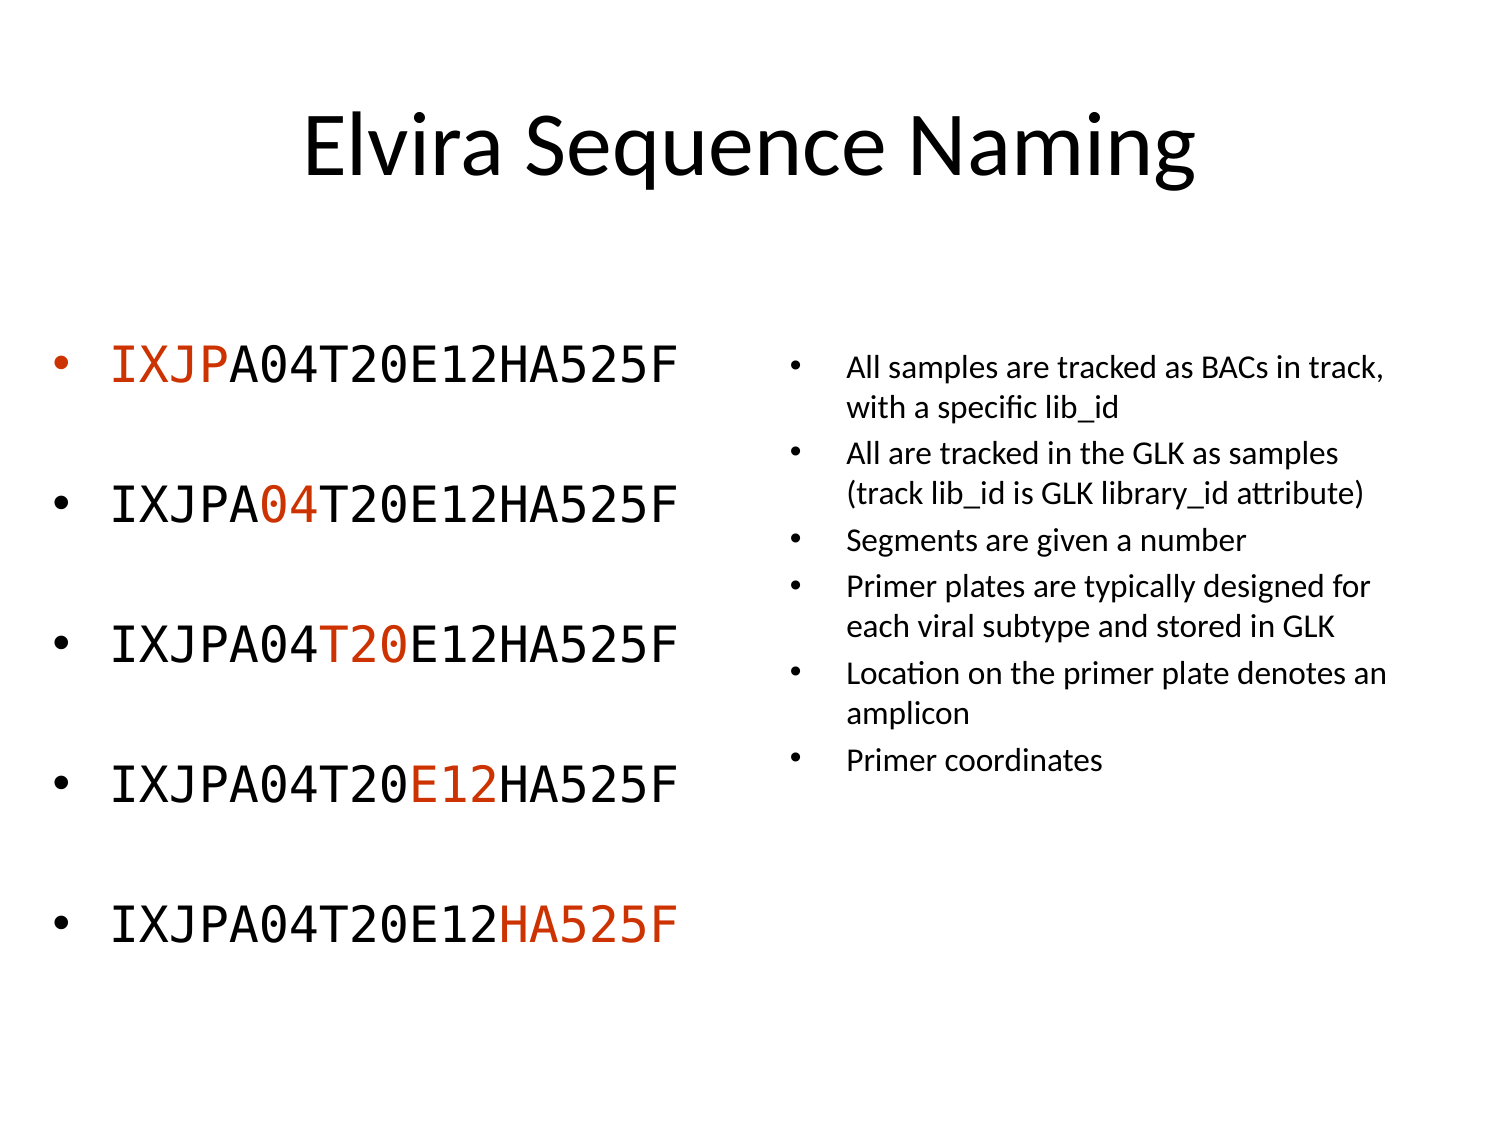

# Elvira Sequence Naming
IXJPA04T20E12HA525F

IXJPA04T20E12HA525F

IXJPA04T20E12HA525F

IXJPA04T20E12HA525F

IXJPA04T20E12HA525F
All samples are tracked as BACs in track, with a specific lib_id
All are tracked in the GLK as samples (track lib_id is GLK library_id attribute)
Segments are given a number
Primer plates are typically designed for each viral subtype and stored in GLK
Location on the primer plate denotes an amplicon
Primer coordinates